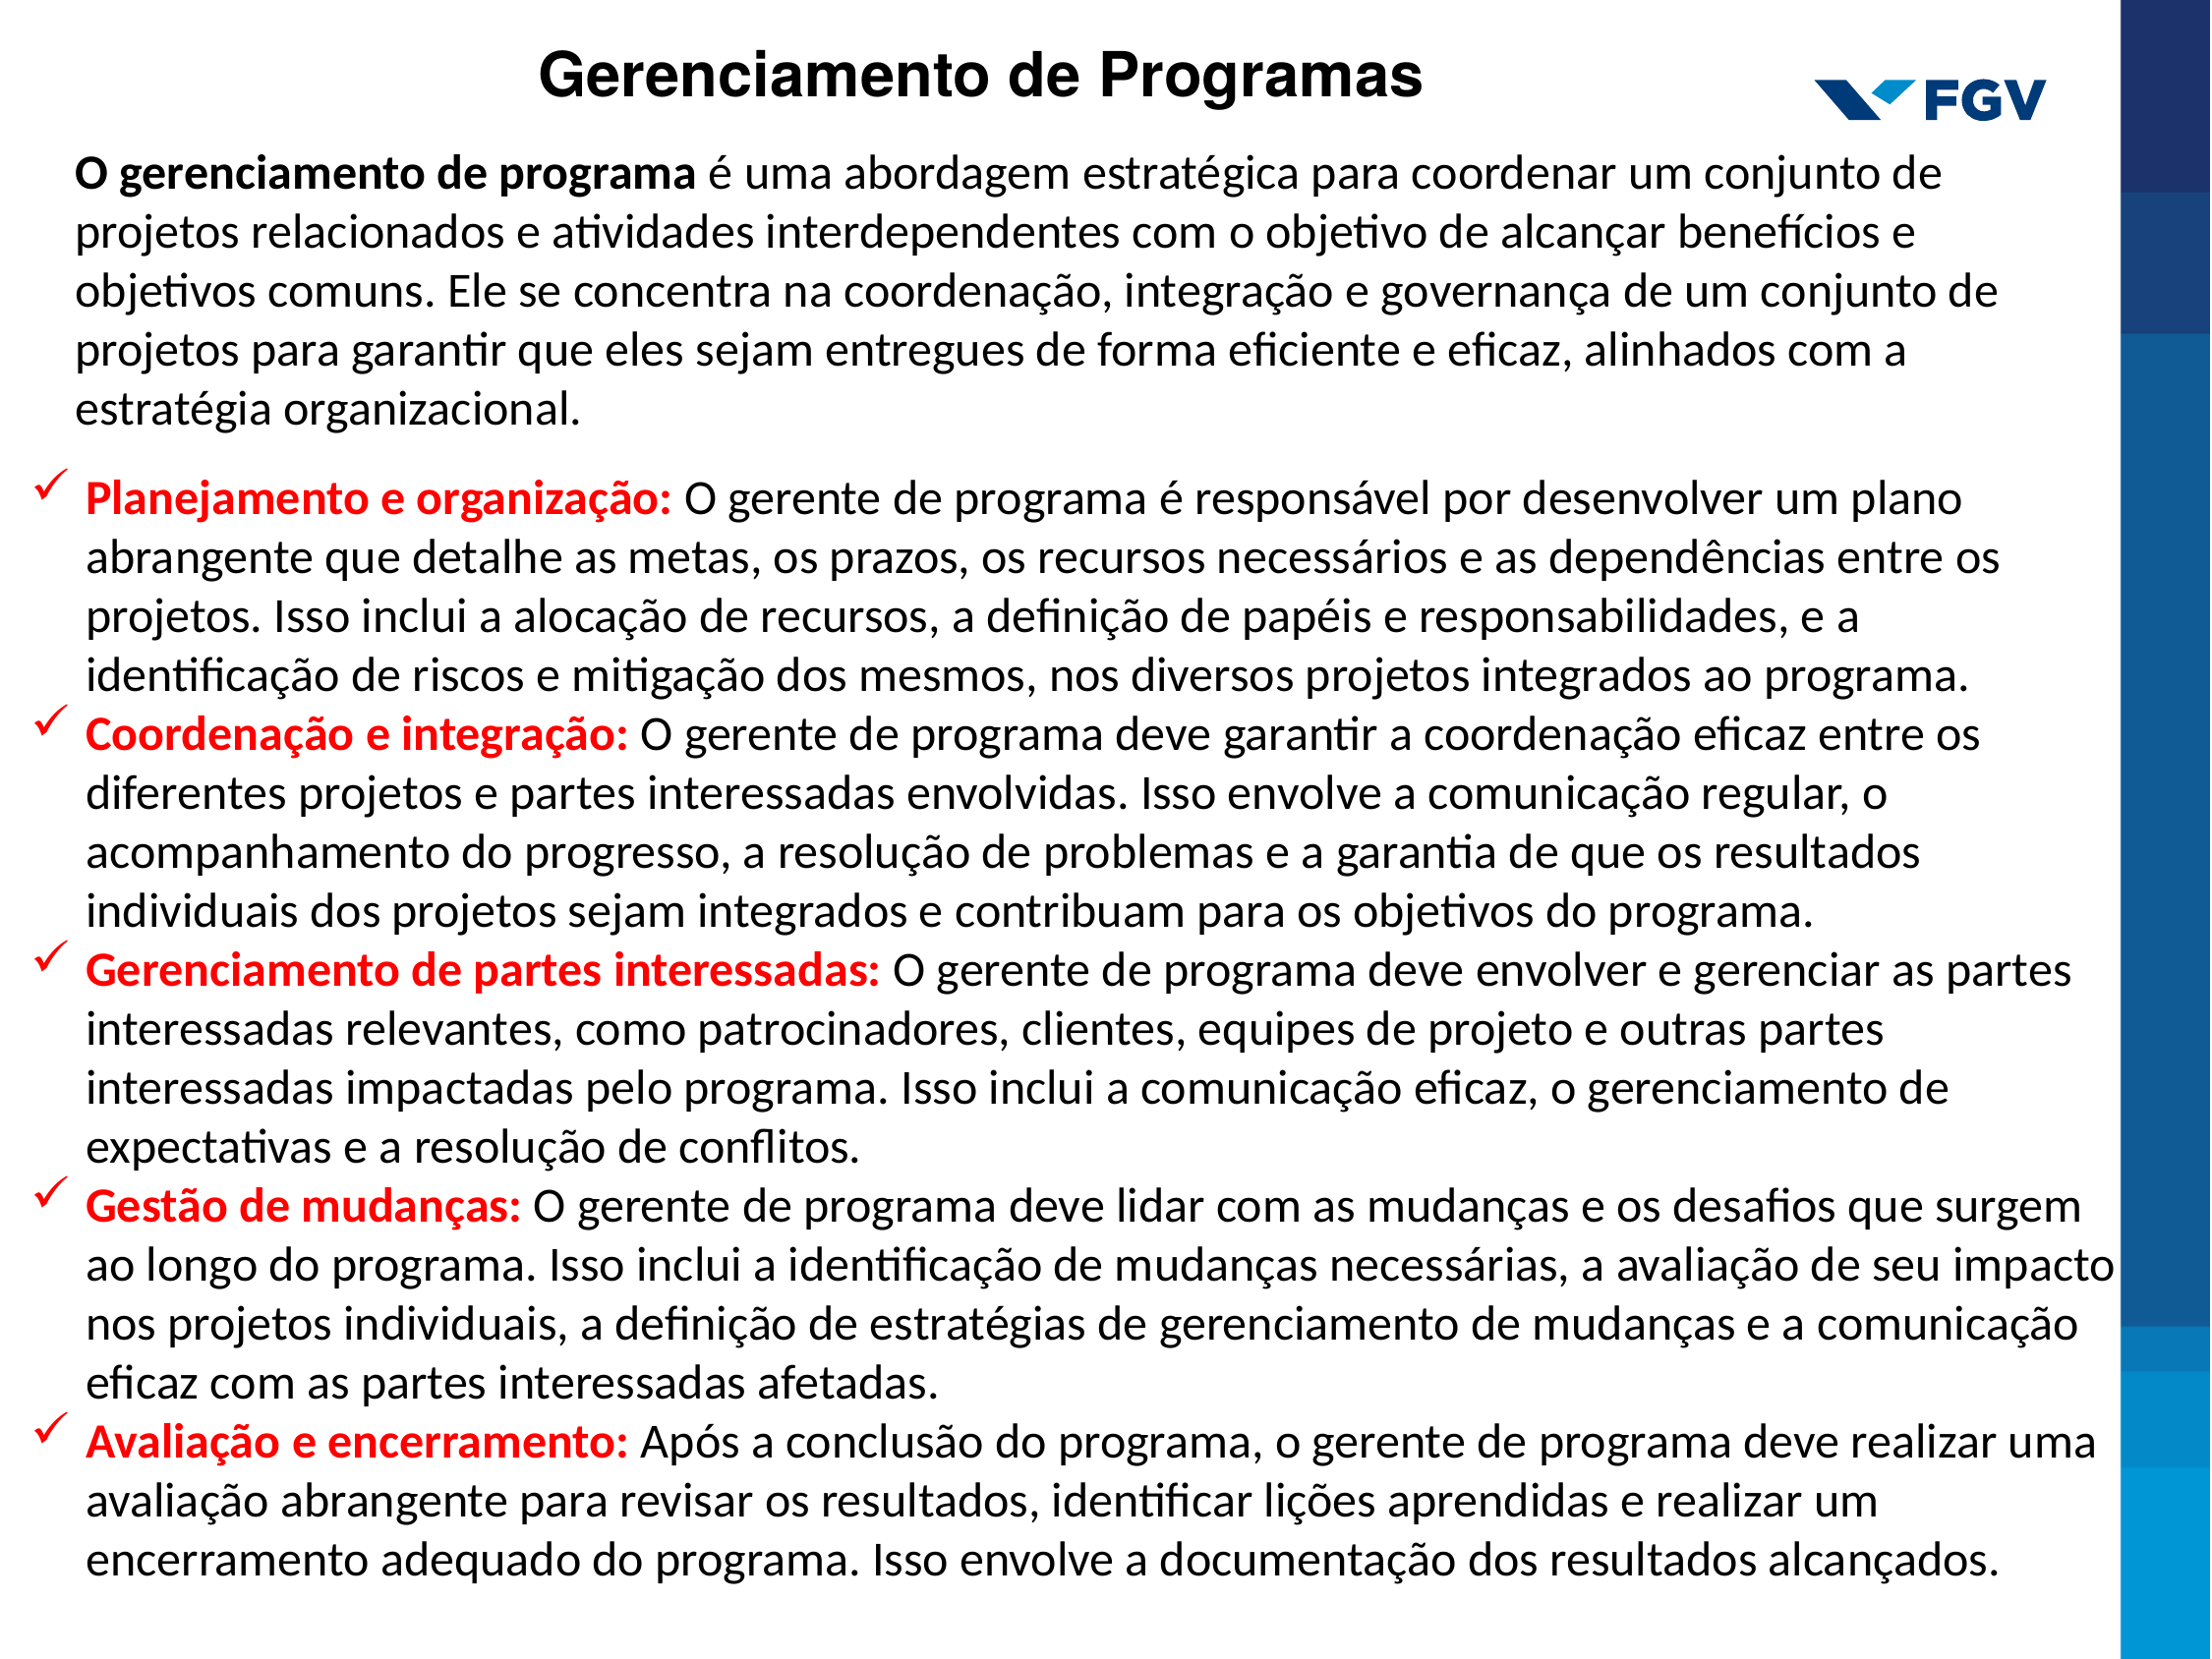

Gerenciamento de Programas
# O gerenciamento de programa é uma abordagem estratégica para coordenar um conjunto de projetos relacionados e atividades interdependentes com o objetivo de alcançar benefícios e objetivos comuns. Ele se concentra na coordenação, integração e governança de um conjunto de projetos para garantir que eles sejam entregues de forma eficiente e eficaz, alinhados com a estratégia organizacional.
Planejamento e organização: O gerente de programa é responsável por desenvolver um plano abrangente que detalhe as metas, os prazos, os recursos necessários e as dependências entre os projetos. Isso inclui a alocação de recursos, a definição de papéis e responsabilidades, e a identificação de riscos e mitigação dos mesmos, nos diversos projetos integrados ao programa.
Coordenação e integração: O gerente de programa deve garantir a coordenação eficaz entre os diferentes projetos e partes interessadas envolvidas. Isso envolve a comunicação regular, o acompanhamento do progresso, a resolução de problemas e a garantia de que os resultados individuais dos projetos sejam integrados e contribuam para os objetivos do programa.
Gerenciamento de partes interessadas: O gerente de programa deve envolver e gerenciar as partes interessadas relevantes, como patrocinadores, clientes, equipes de projeto e outras partes interessadas impactadas pelo programa. Isso inclui a comunicação eficaz, o gerenciamento de expectativas e a resolução de conflitos.
Gestão de mudanças: O gerente de programa deve lidar com as mudanças e os desafios que surgem ao longo do programa. Isso inclui a identificação de mudanças necessárias, a avaliação de seu impacto nos projetos individuais, a definição de estratégias de gerenciamento de mudanças e a comunicação eficaz com as partes interessadas afetadas.
Avaliação e encerramento: Após a conclusão do programa, o gerente de programa deve realizar uma avaliação abrangente para revisar os resultados, identificar lições aprendidas e realizar um encerramento adequado do programa. Isso envolve a documentação dos resultados alcançados.